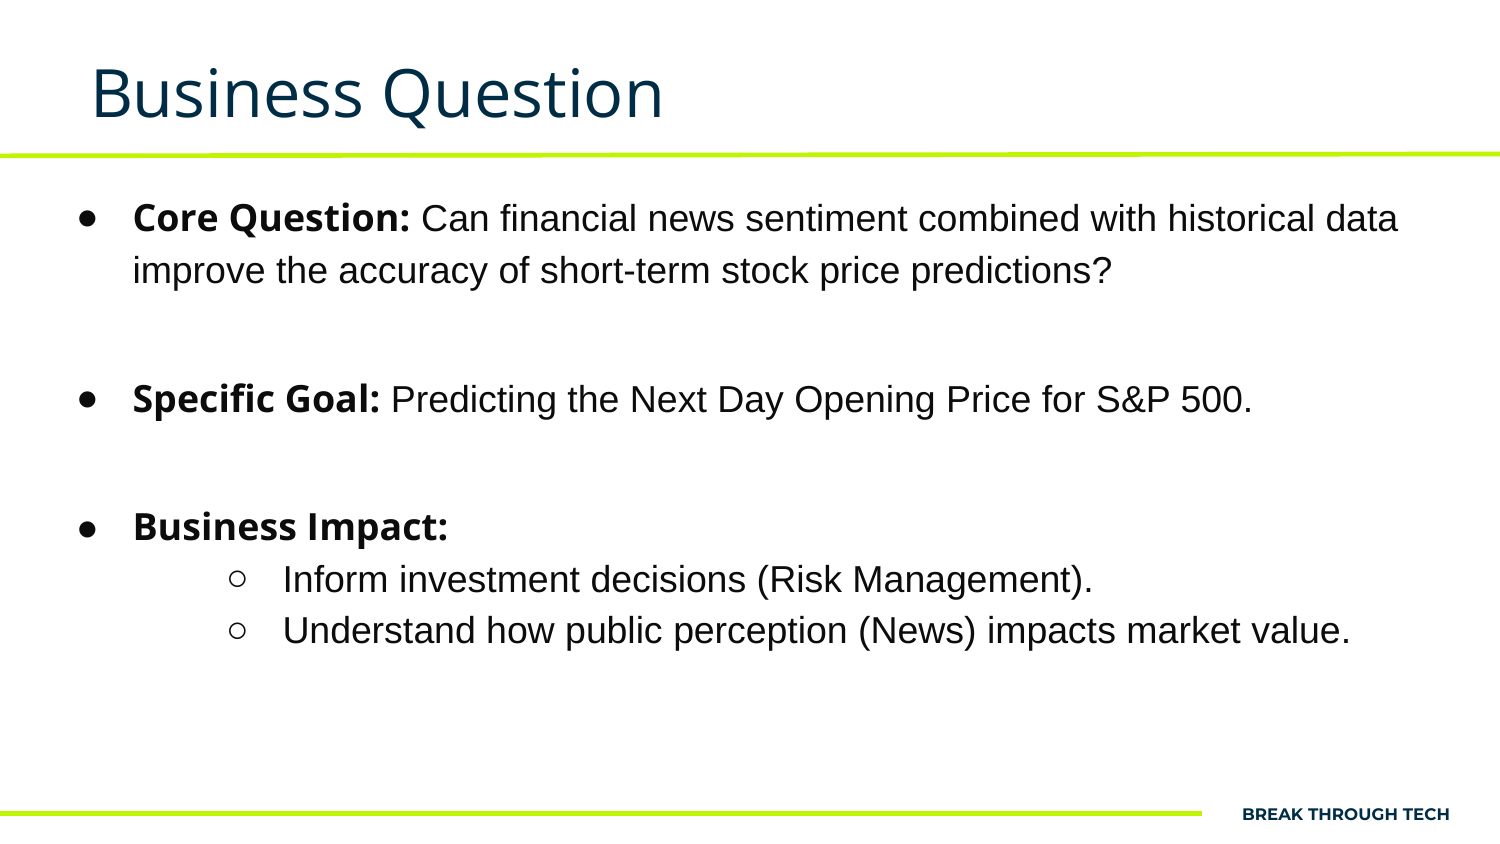

Business Question
Core Question: Can financial news sentiment combined with historical data improve the accuracy of short-term stock price predictions?

Specific Goal: Predicting the Next Day Opening Price for S&P 500.

Business Impact:
Inform investment decisions (Risk Management).
Understand how public perception (News) impacts market value.